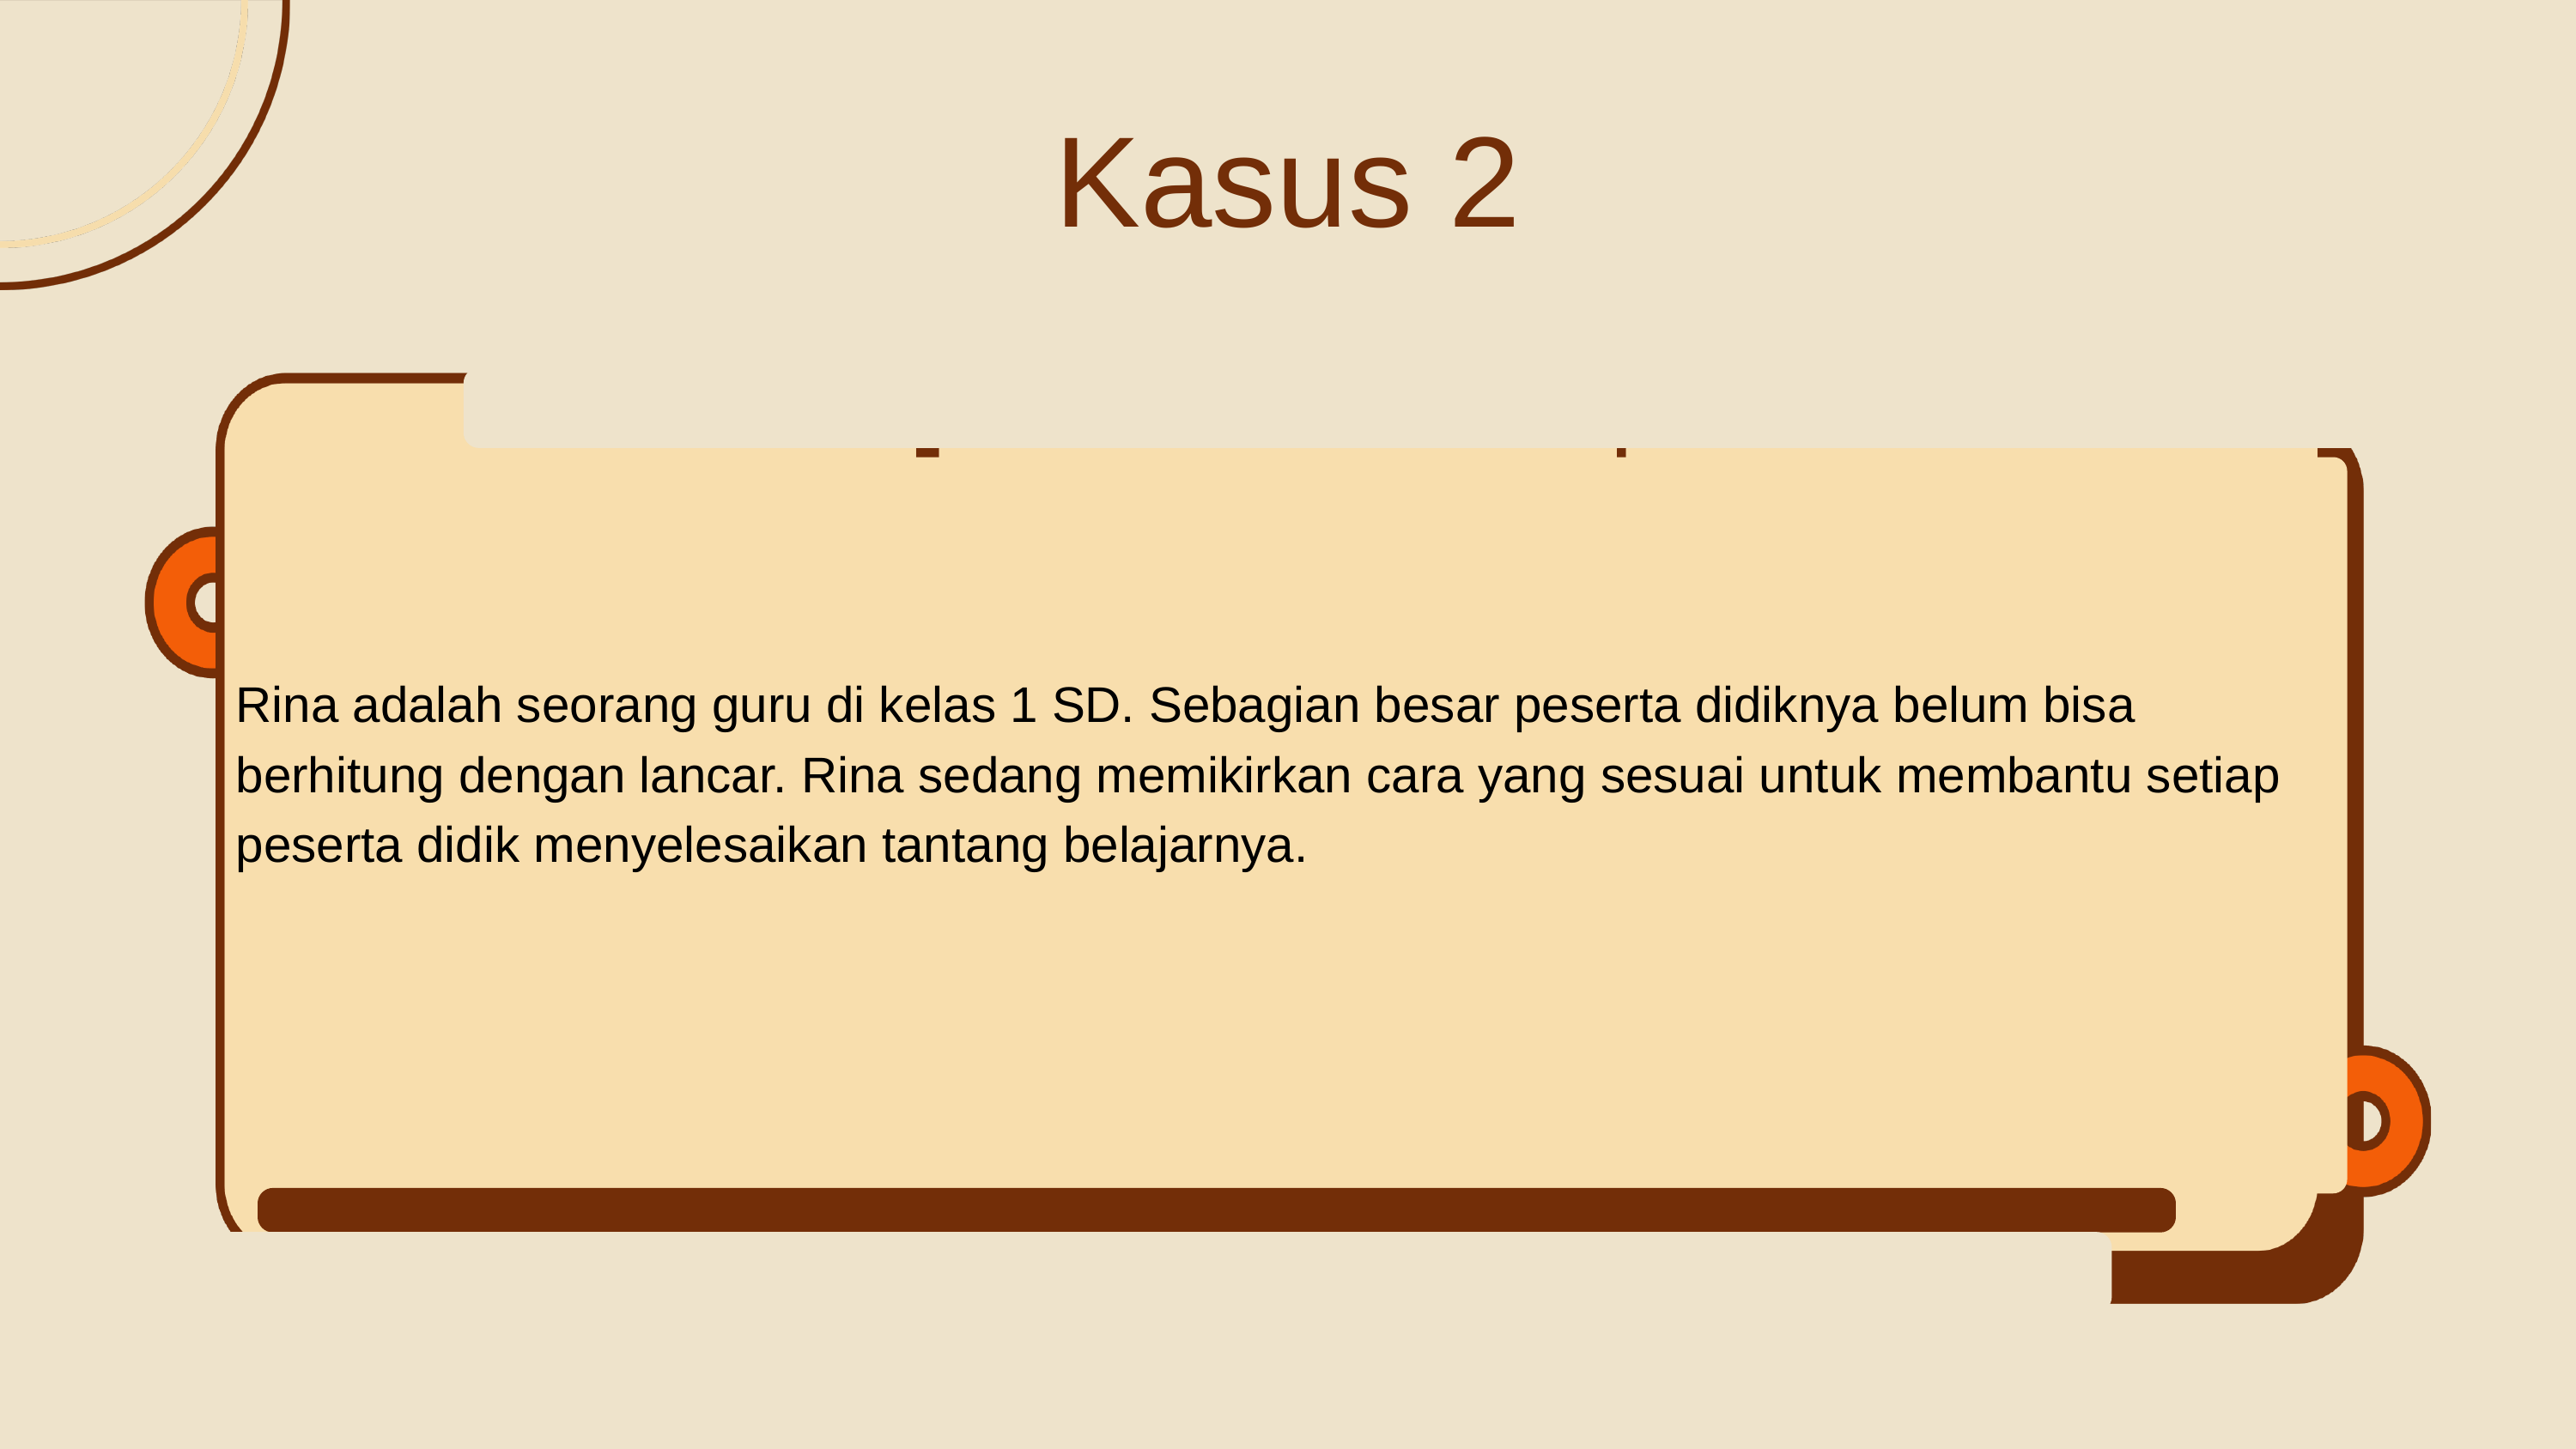

Kasus 2

Rina adalah seorang guru di kelas 1 SD. Sebagian besar peserta didiknya belum bisa berhitung dengan lancar. Rina sedang memikirkan cara yang sesuai untuk membantu setiap peserta didik menyelesaikan tantang belajarnya.